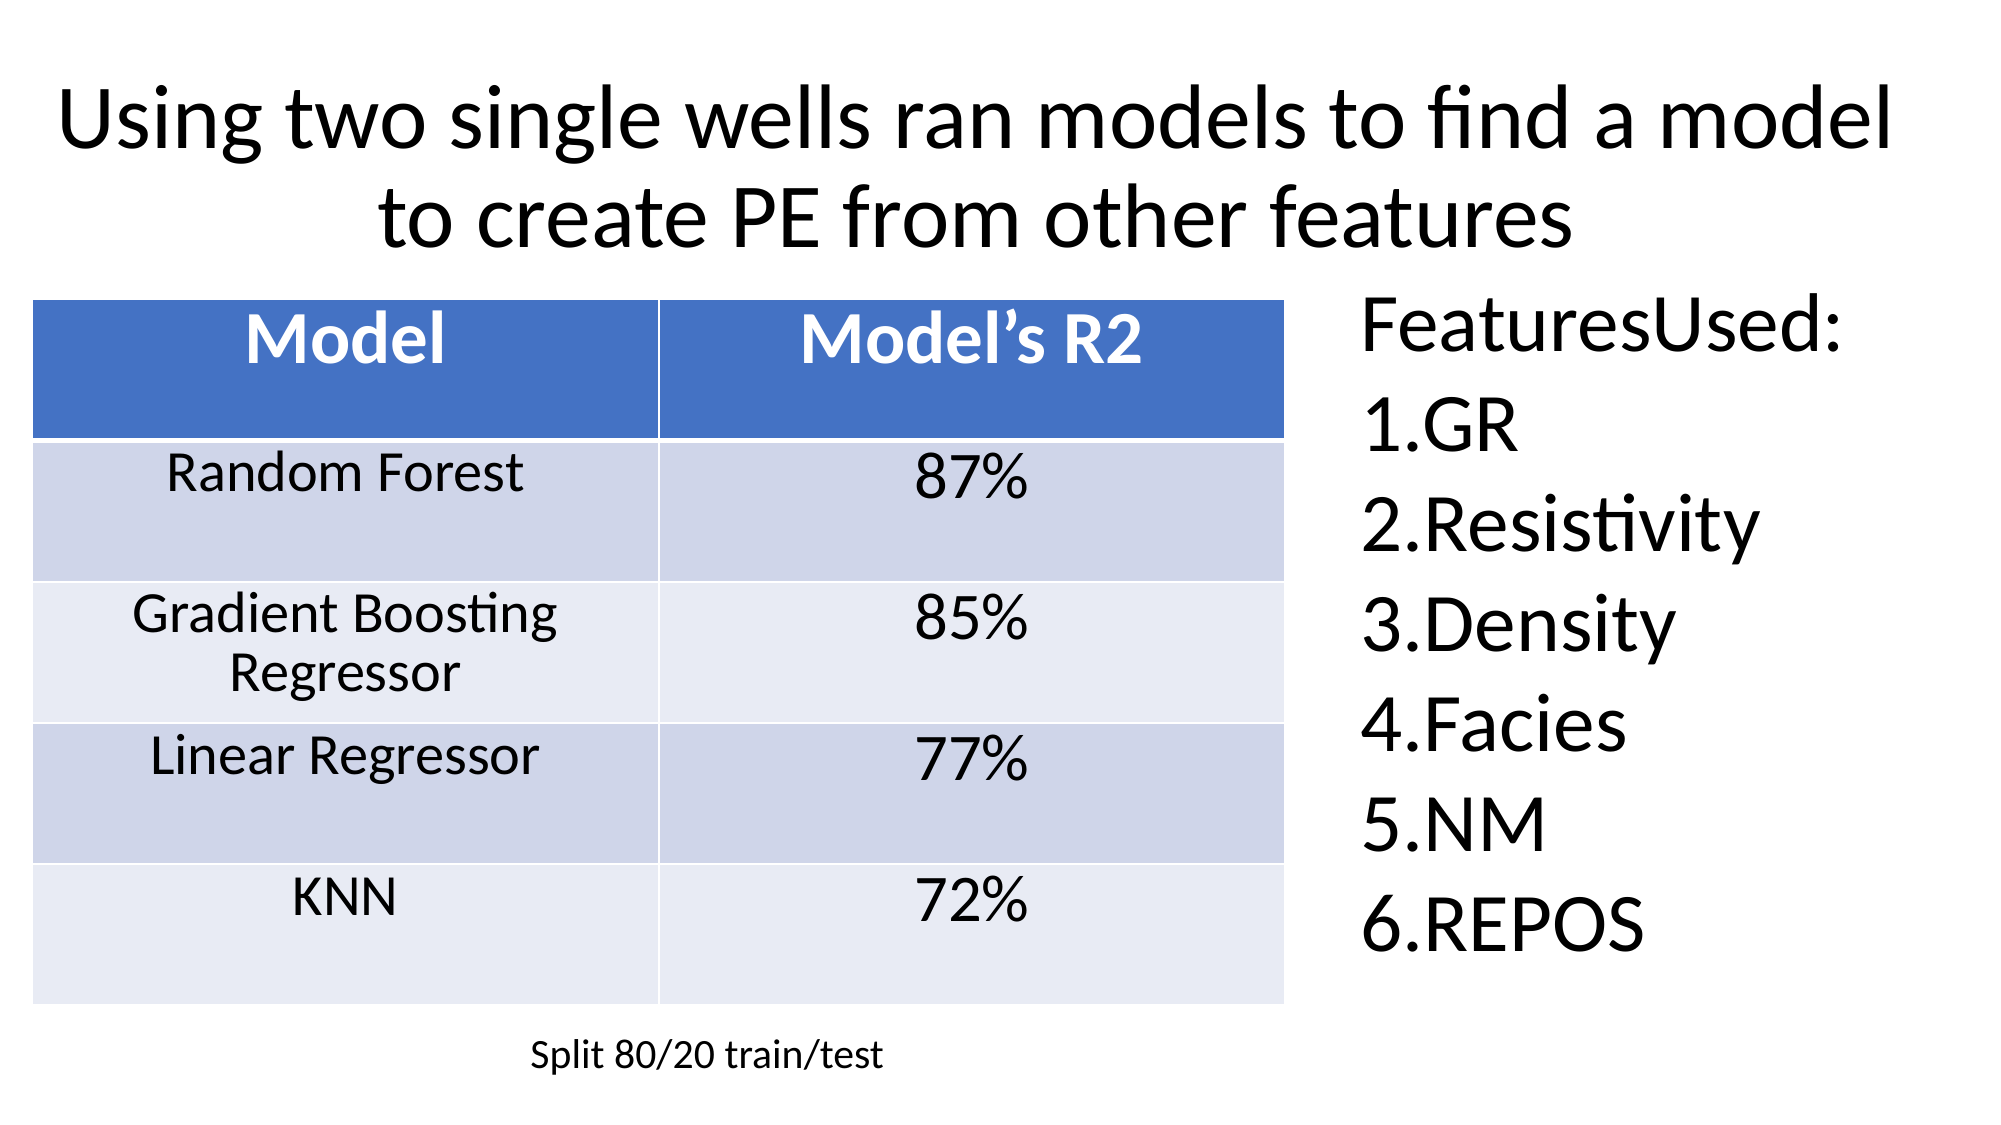

# Using two single wells ran models to find a model to create PE from other features
FeaturesUsed:
1.GR
2.Resistivity
3.Density
4.Facies
5.NM
6.REPOS
| Model | Model’s R2 |
| --- | --- |
| Random Forest | 87% |
| Gradient Boosting Regressor | 85% |
| Linear Regressor | 77% |
| KNN | 72% |
Split 80/20 train/test